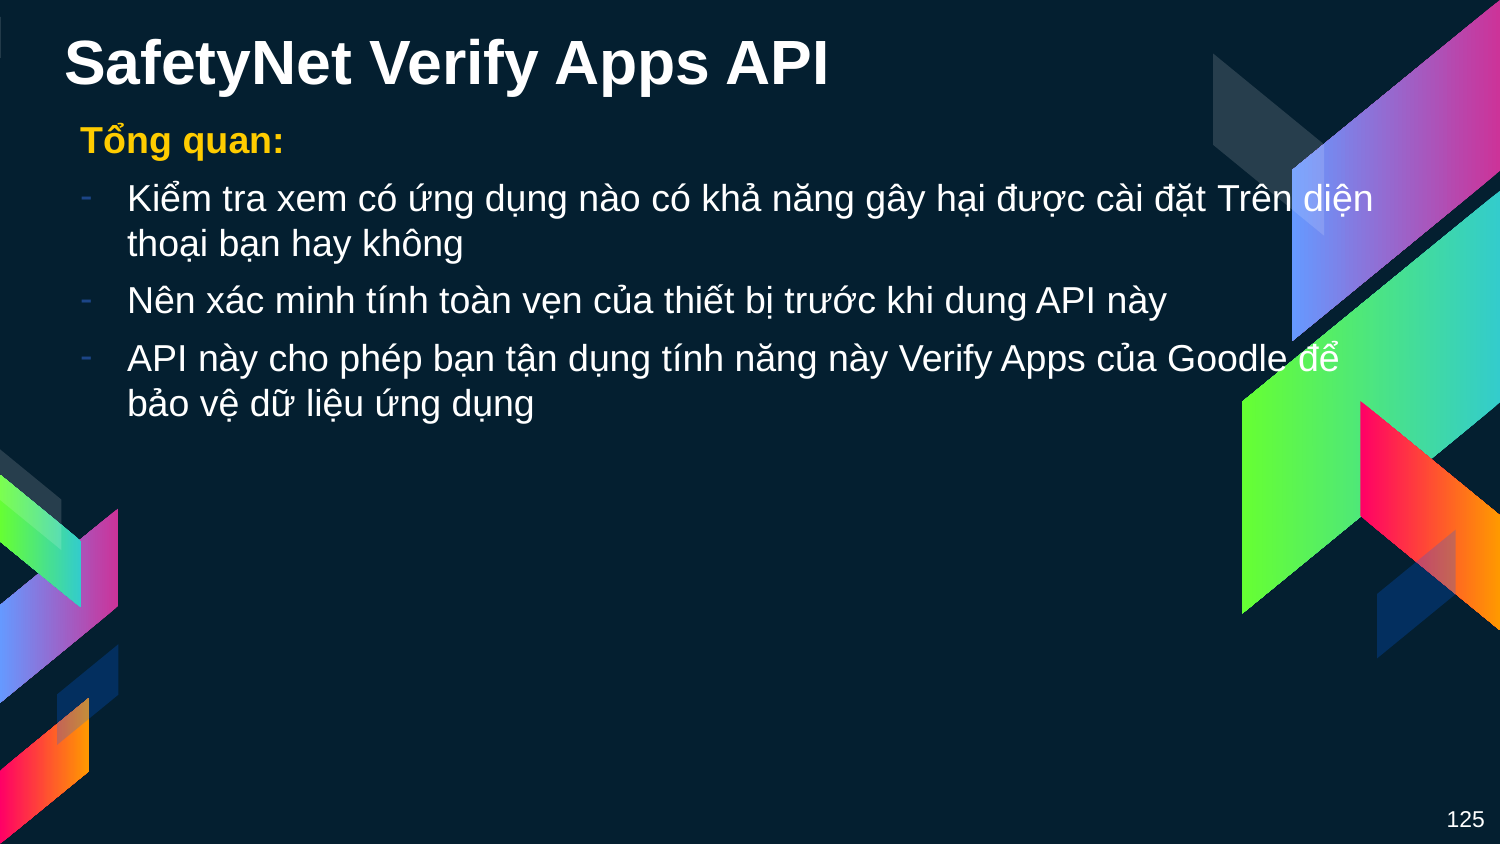

# SafetyNet Verify Apps API
Tổng quan:
Kiểm tra xem có ứng dụng nào có khả năng gây hại được cài đặt Trên diện thoại bạn hay không
Nên xác minh tính toàn vẹn của thiết bị trước khi dung API này
API này cho phép bạn tận dụng tính năng này Verify Apps của Goodle để bảo vệ dữ liệu ứng dụng

125